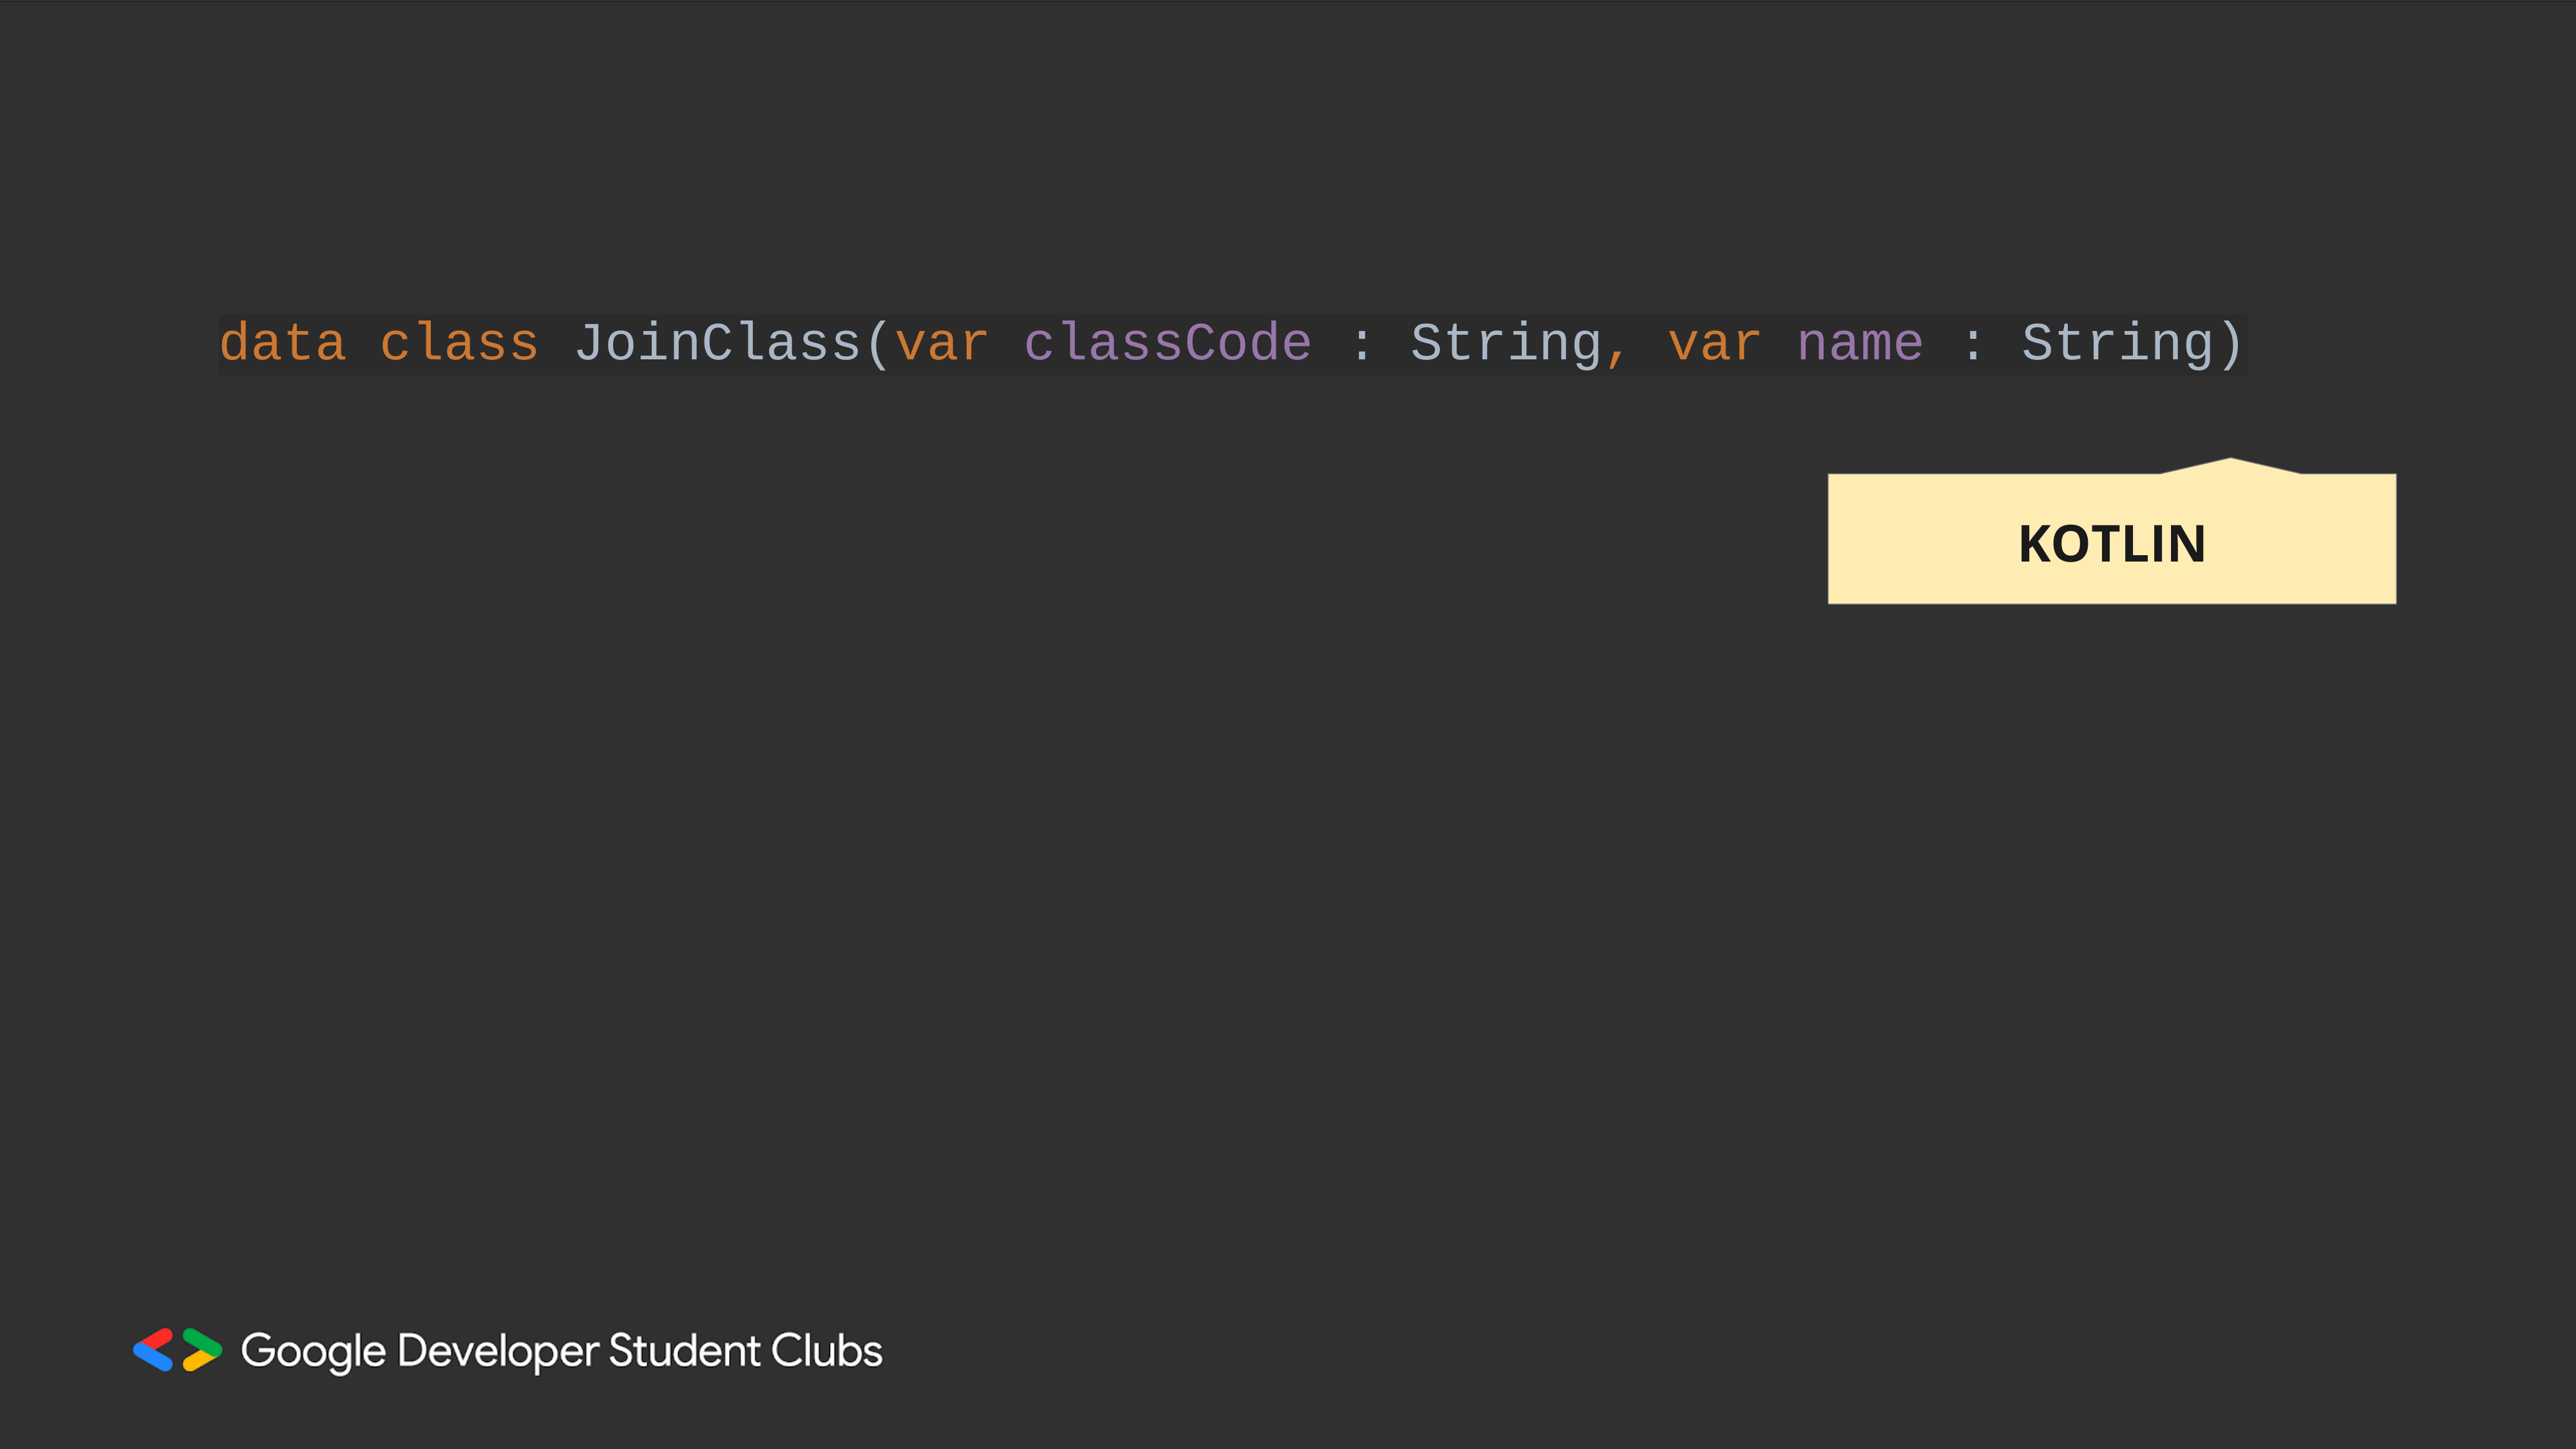

data class JoinClass(var classCode : String, var name : String)

             KOTLIN